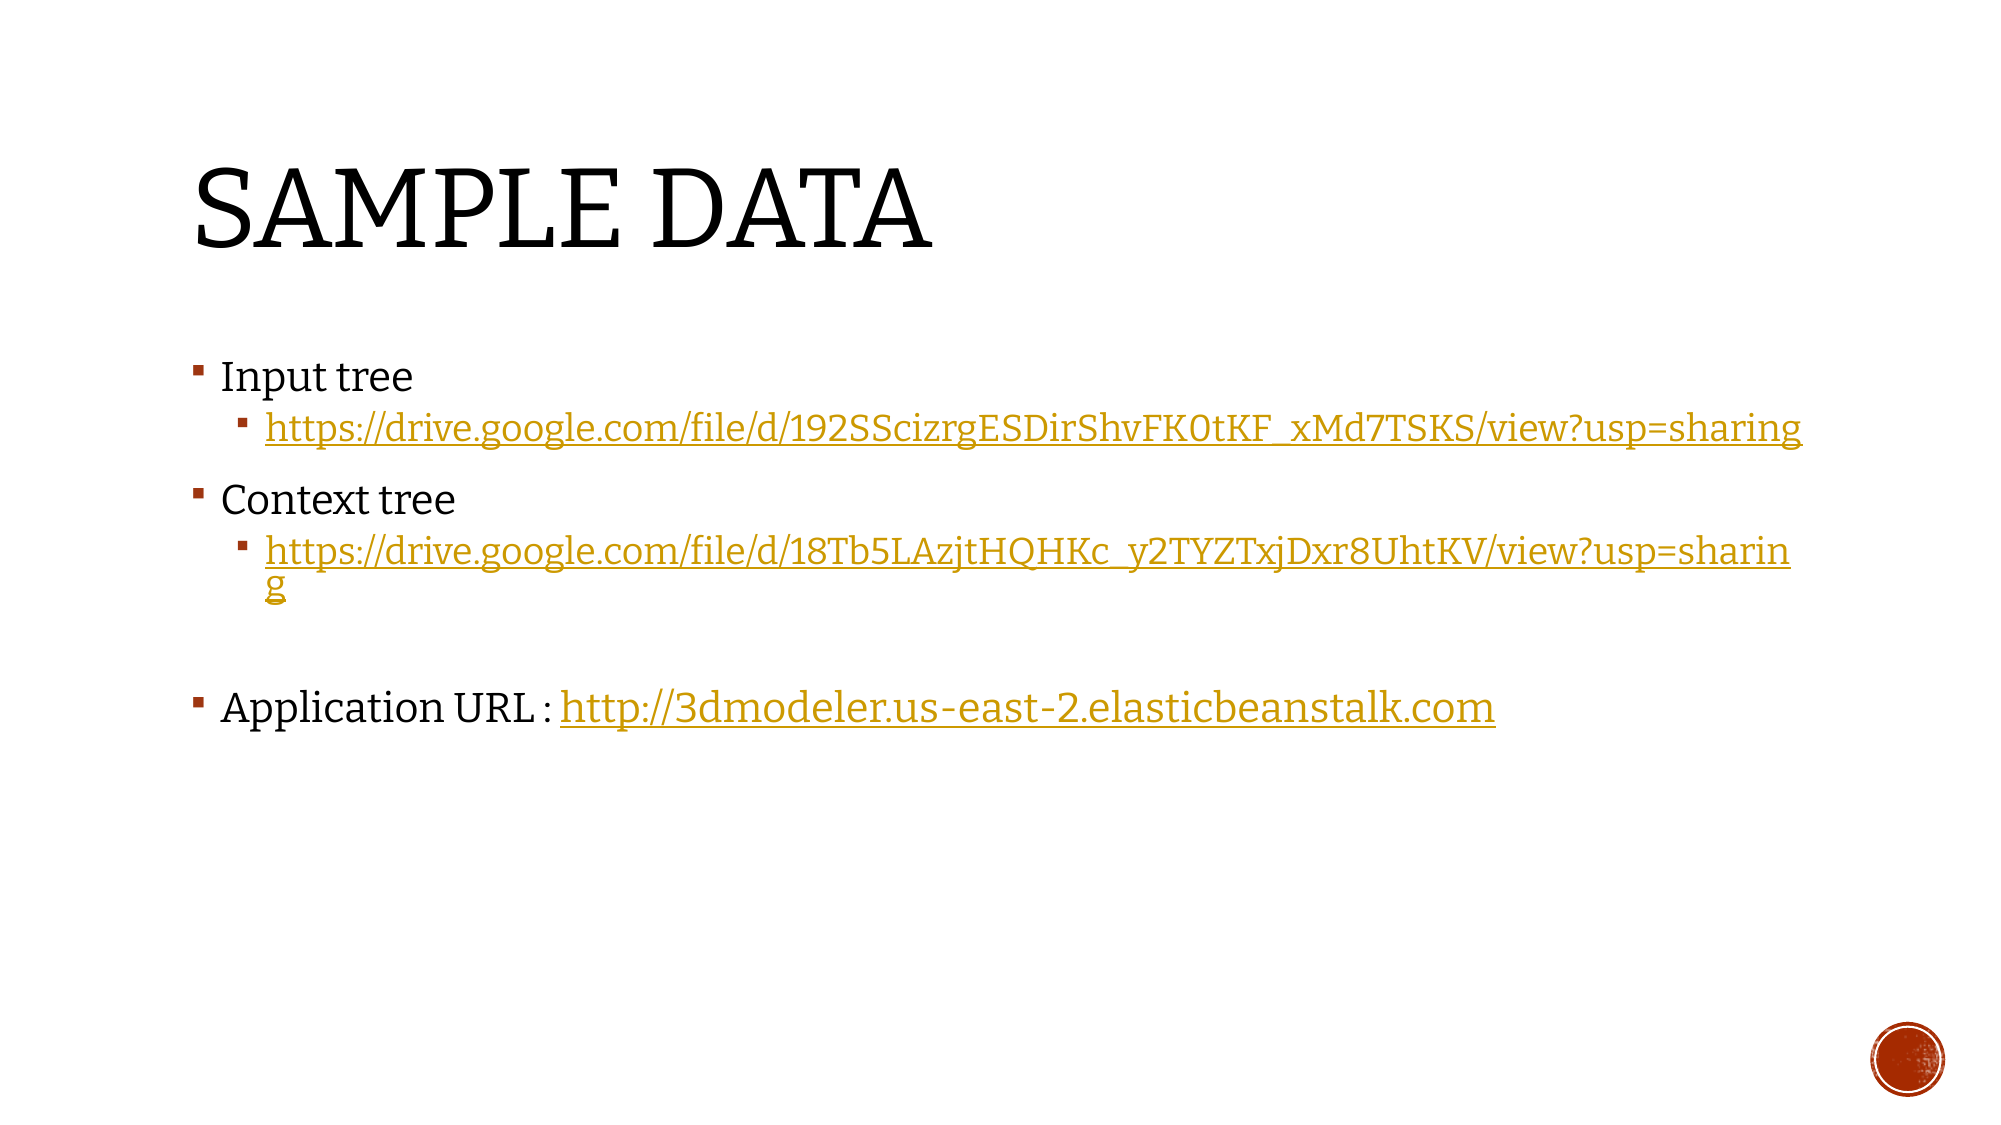

# Sample Data
Input tree
https://drive.google.com/file/d/192SScizrgESDirShvFK0tKF_xMd7TSKS/view?usp=sharing
Context tree
https://drive.google.com/file/d/18Tb5LAzjtHQHKc_y2TYZTxjDxr8UhtKV/view?usp=sharing

Application URL : http://3dmodeler.us-east-2.elasticbeanstalk.com